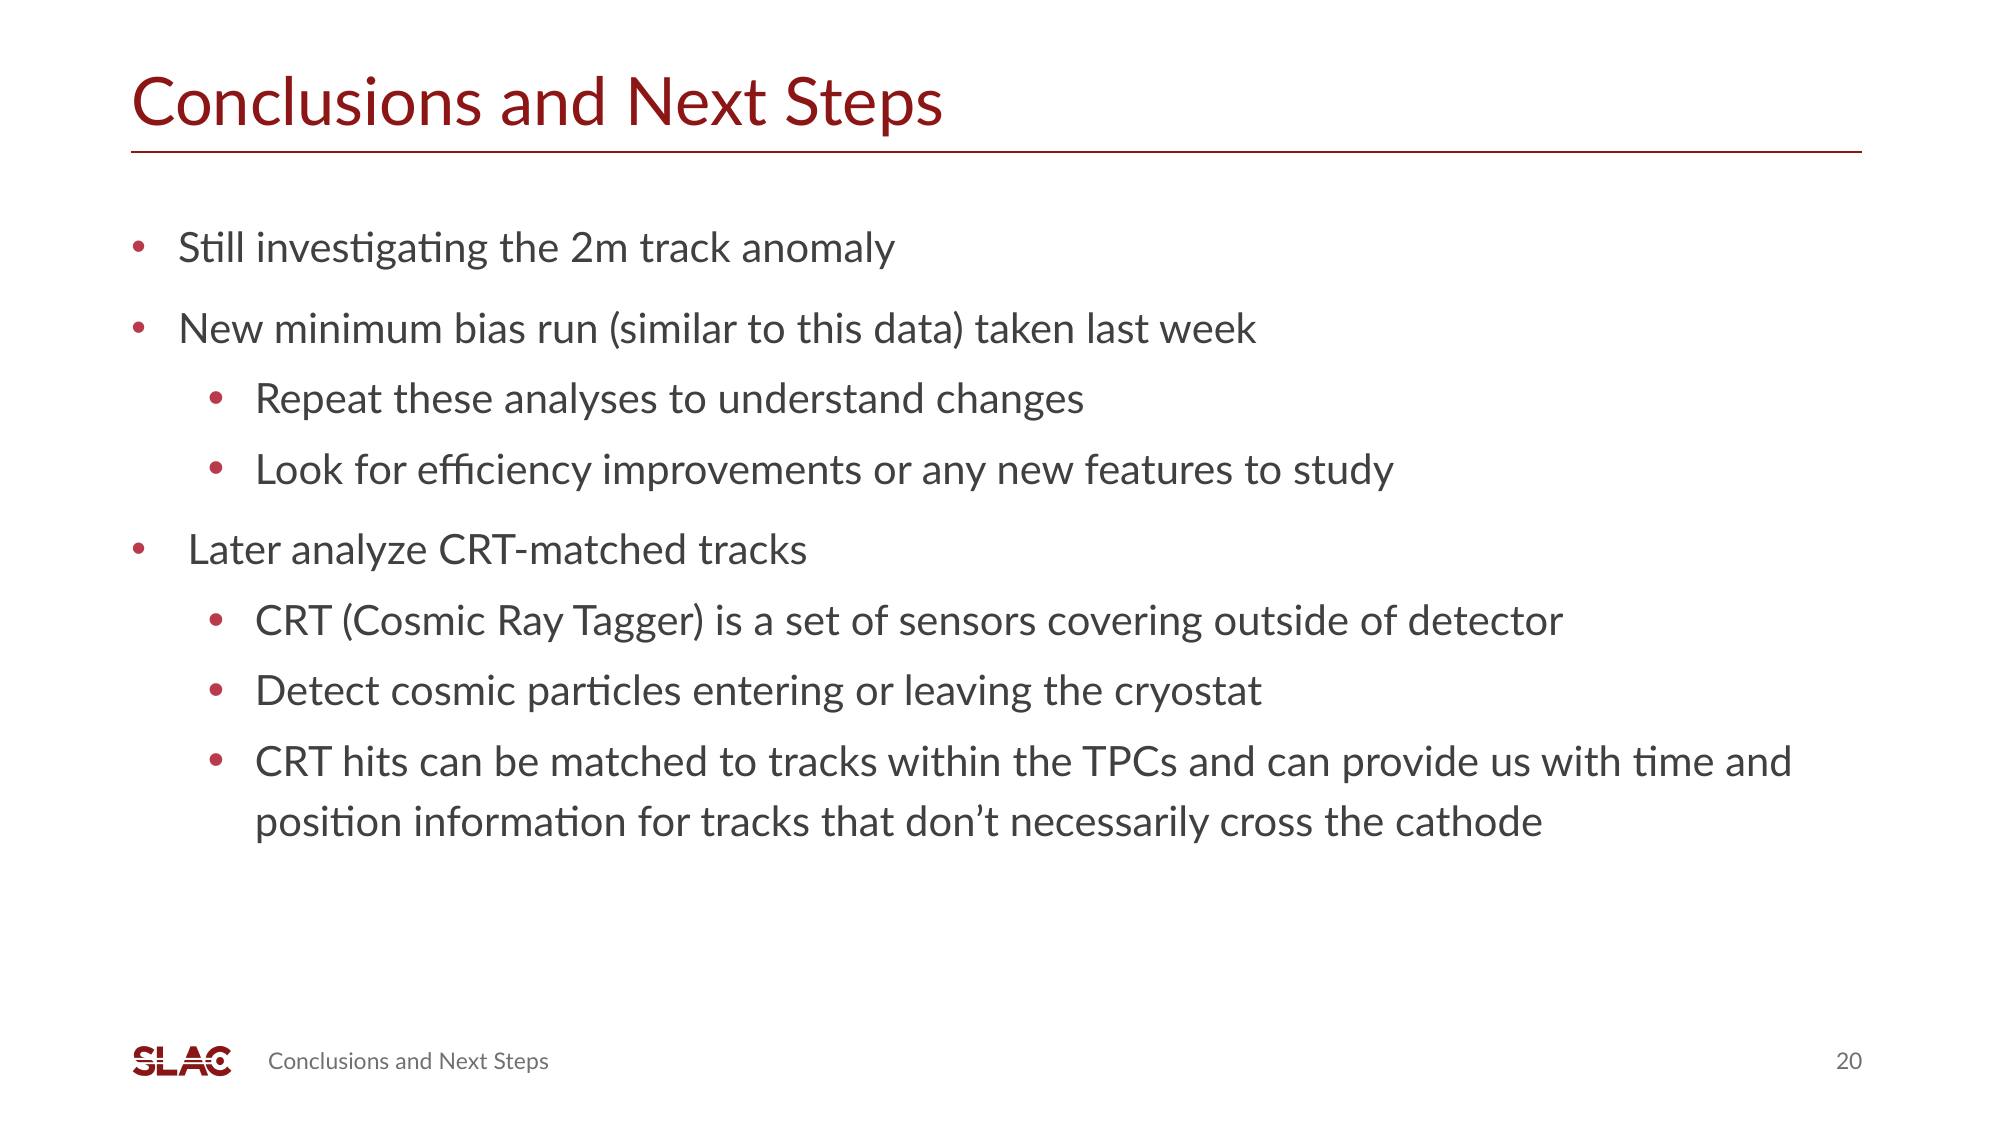

# Conclusions and Next Steps
Still investigating the 2m track anomaly
New minimum bias run (similar to this data) taken last week
Repeat these analyses to understand changes
Look for efficiency improvements or any new features to study
Later analyze CRT-matched tracks
CRT (Cosmic Ray Tagger) is a set of sensors covering outside of detector
Detect cosmic particles entering or leaving the cryostat
CRT hits can be matched to tracks within the TPCs and can provide us with time and position information for tracks that don’t necessarily cross the cathode
Conclusions and Next Steps
20